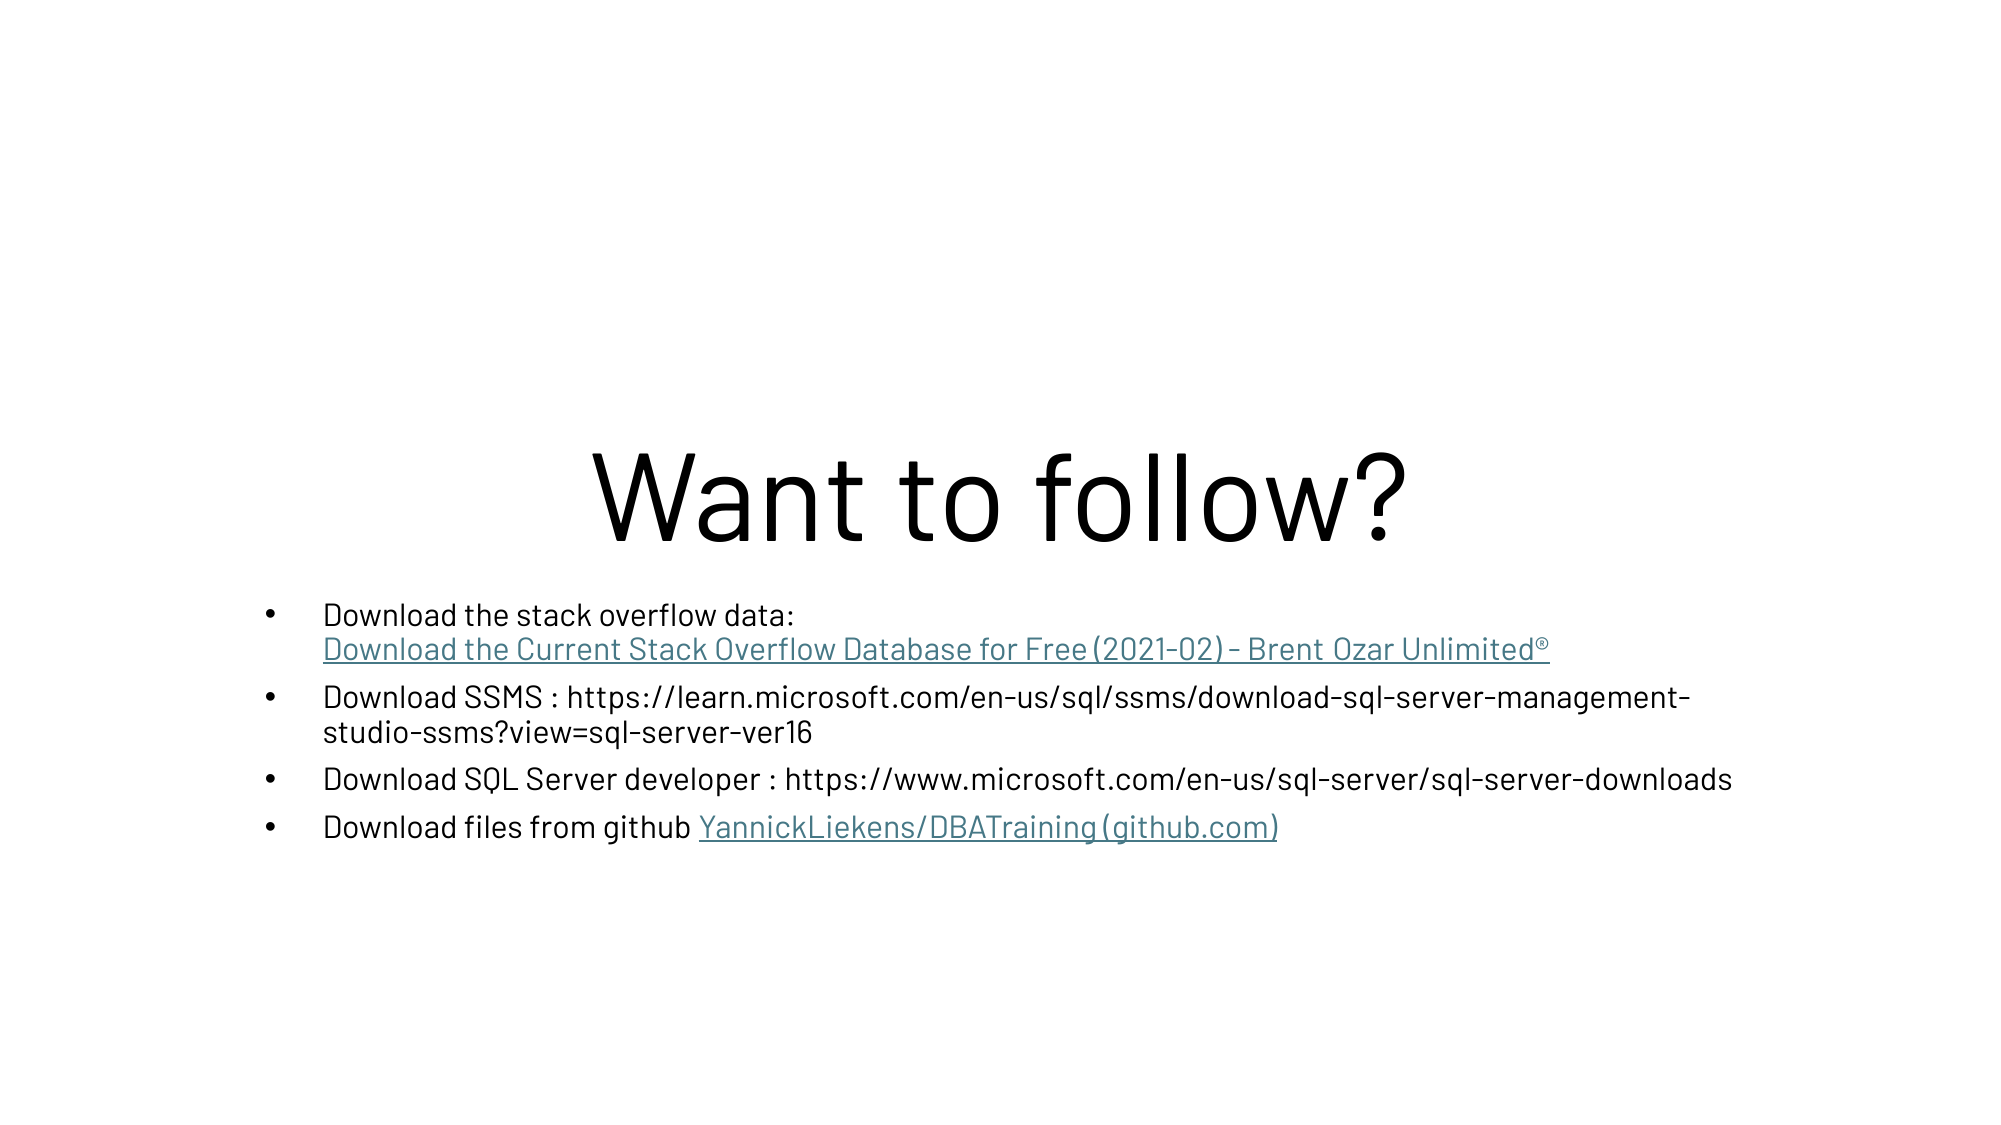

# Want to follow?
Download the stack overflow data: Download the Current Stack Overflow Database for Free (2021-02) - Brent Ozar Unlimited®
Download SSMS : https://learn.microsoft.com/en-us/sql/ssms/download-sql-server-management-studio-ssms?view=sql-server-ver16
Download SQL Server developer : https://www.microsoft.com/en-us/sql-server/sql-server-downloads
Download files from github YannickLiekens/DBATraining (github.com)